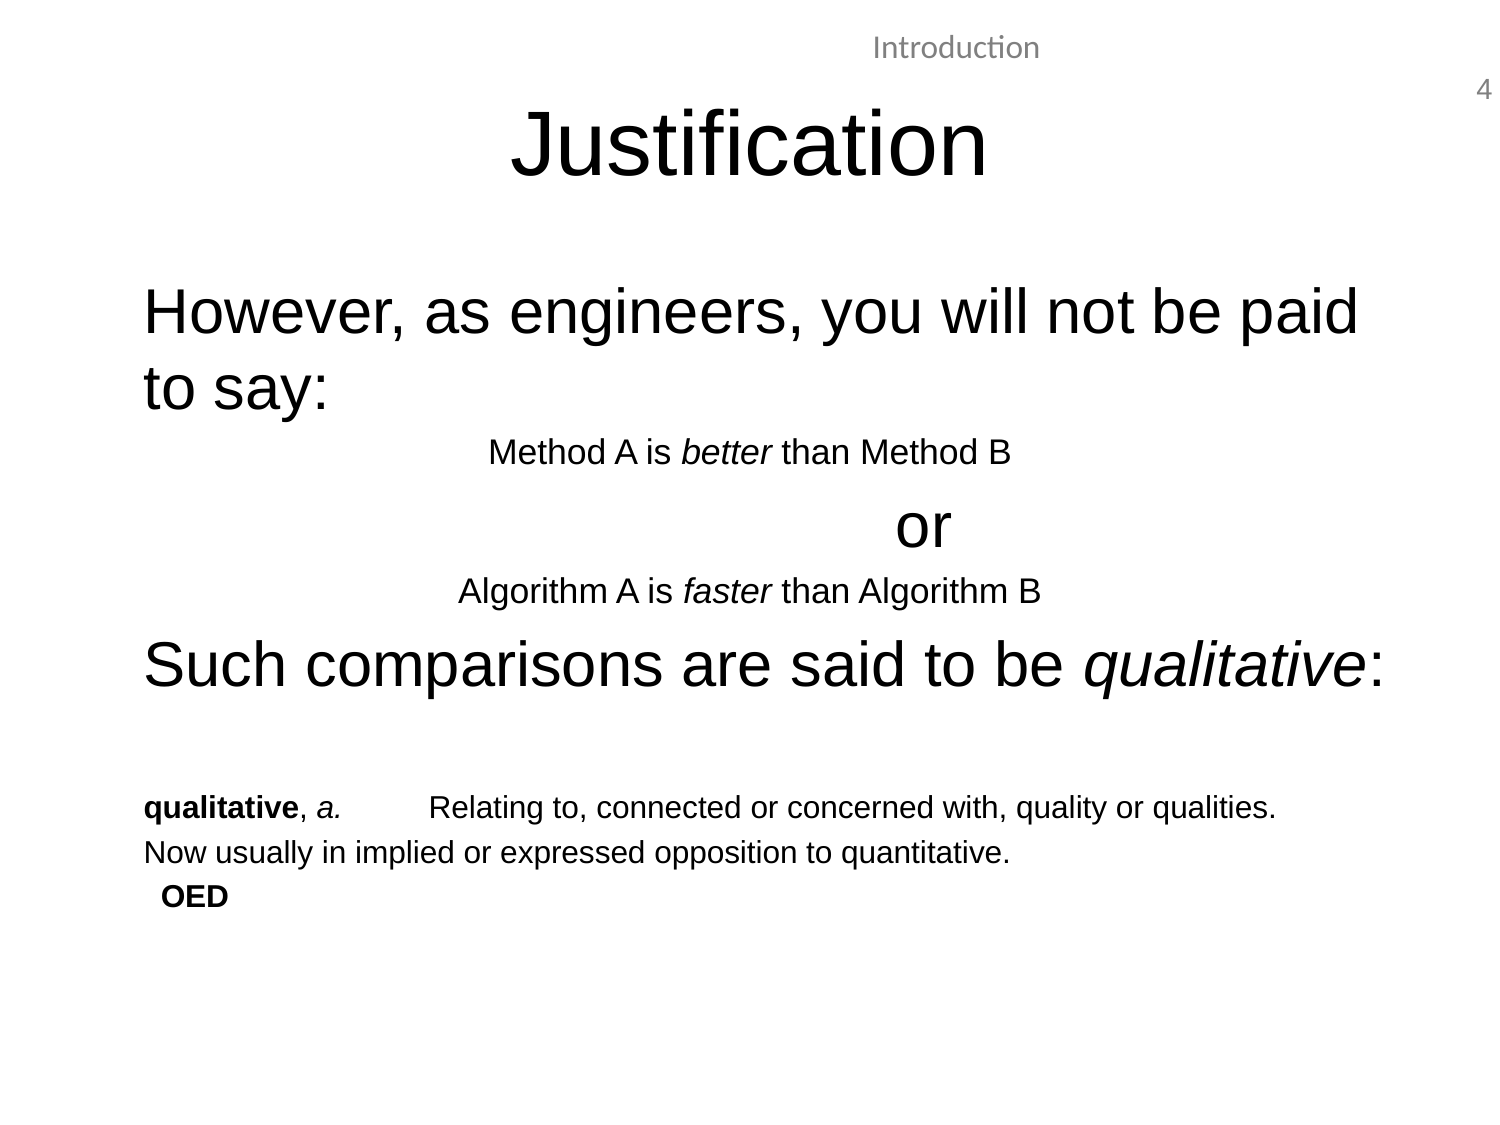

# Justification
	However, as engineers, you will not be paid to say:
Method A is better than Method B
	                                           or
Algorithm A is faster than Algorithm B
	Such comparisons are said to be qualitative:
qualitative, a.	Relating to, connected or concerned with, quality or qualities.
			Now usually in implied or expressed opposition to quantitative.
									  OED